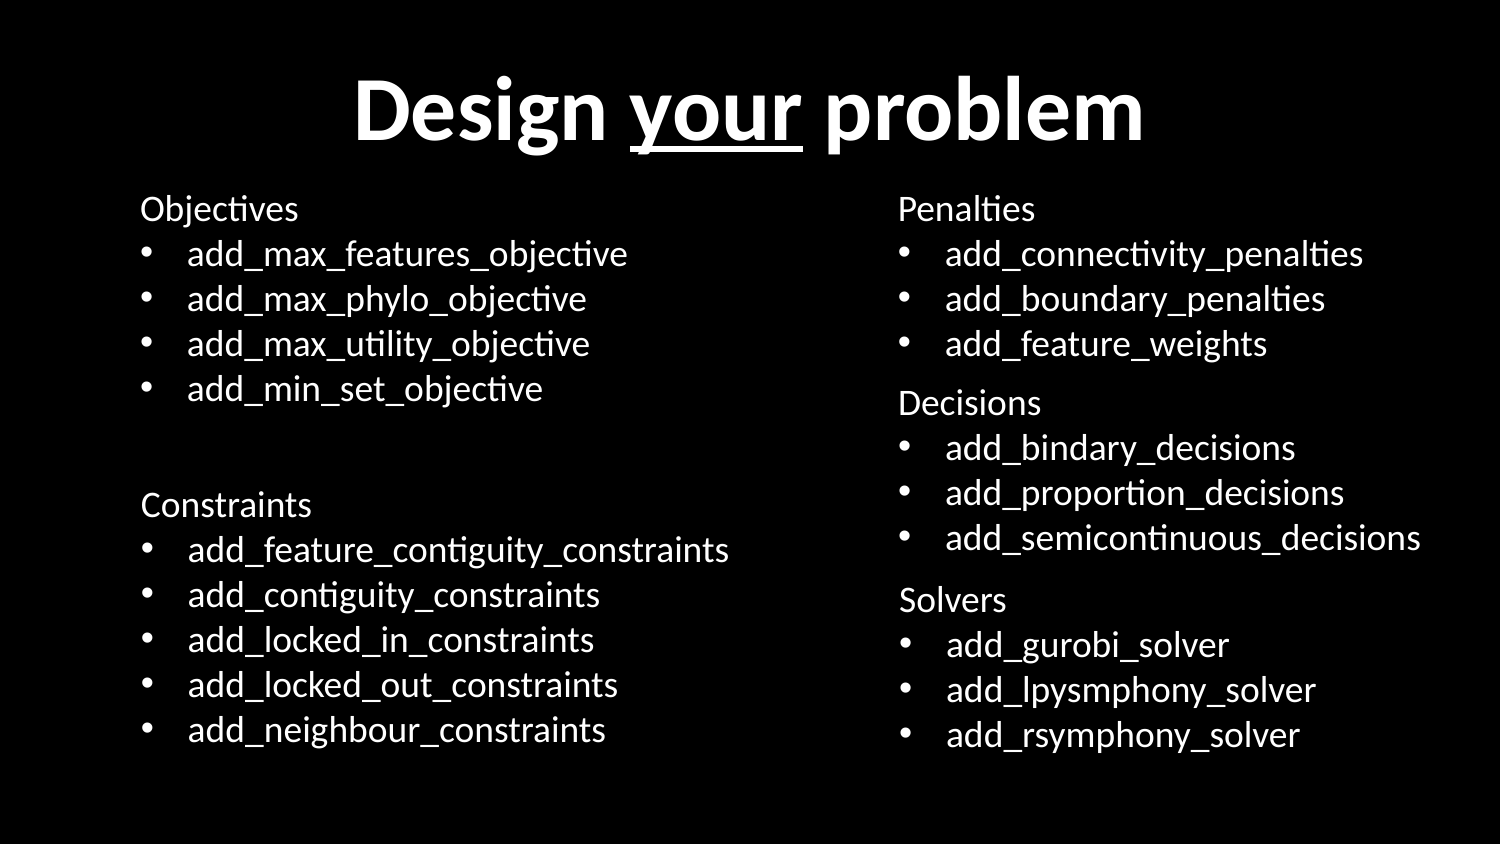

# Design your problem
Objectives
add_max_features_objective
add_max_phylo_objective
add_max_utility_objective
add_min_set_objective
Constraints
add_feature_contiguity_constraints
add_contiguity_constraints
add_locked_in_constraints
add_locked_out_constraints
add_neighbour_constraints
Penalties
add_connectivity_penalties
add_boundary_penalties
add_feature_weights
Decisions
add_bindary_decisions
add_proportion_decisions
add_semicontinuous_decisions
Solvers
add_gurobi_solver
add_lpysmphony_solver
add_rsymphony_solver